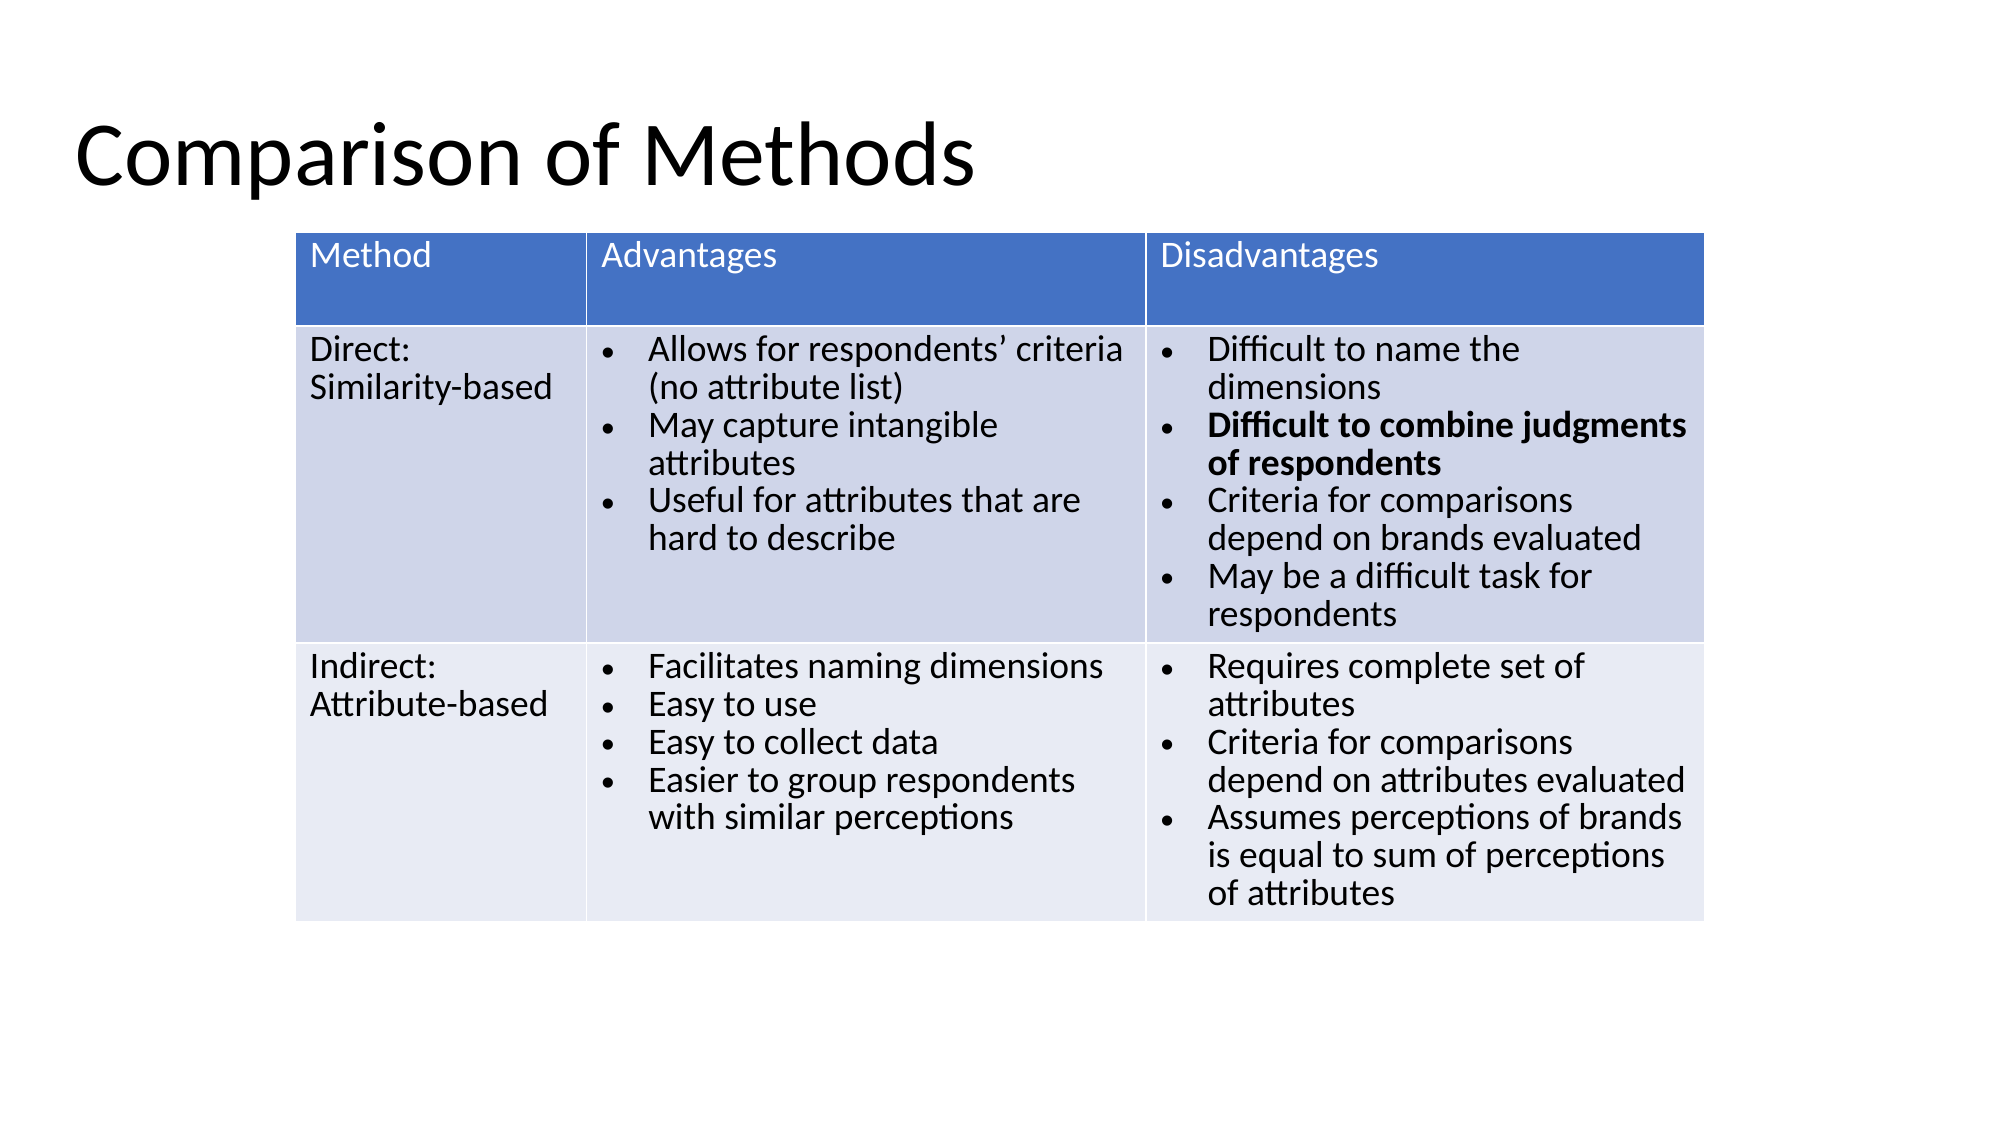

# Comparison of Methods
| Method | Advantages | Disadvantages |
| --- | --- | --- |
| Direct: Similarity-based | Allows for respondents’ criteria (no attribute list) May capture intangible attributes Useful for attributes that are hard to describe | Difficult to name the dimensions Difficult to combine judgments of respondents Criteria for comparisons depend on brands evaluated May be a difficult task for respondents |
| Indirect: Attribute-based | Facilitates naming dimensions Easy to use Easy to collect data Easier to group respondents with similar perceptions | Requires complete set of attributes Criteria for comparisons depend on attributes evaluated Assumes perceptions of brands is equal to sum of perceptions of attributes |